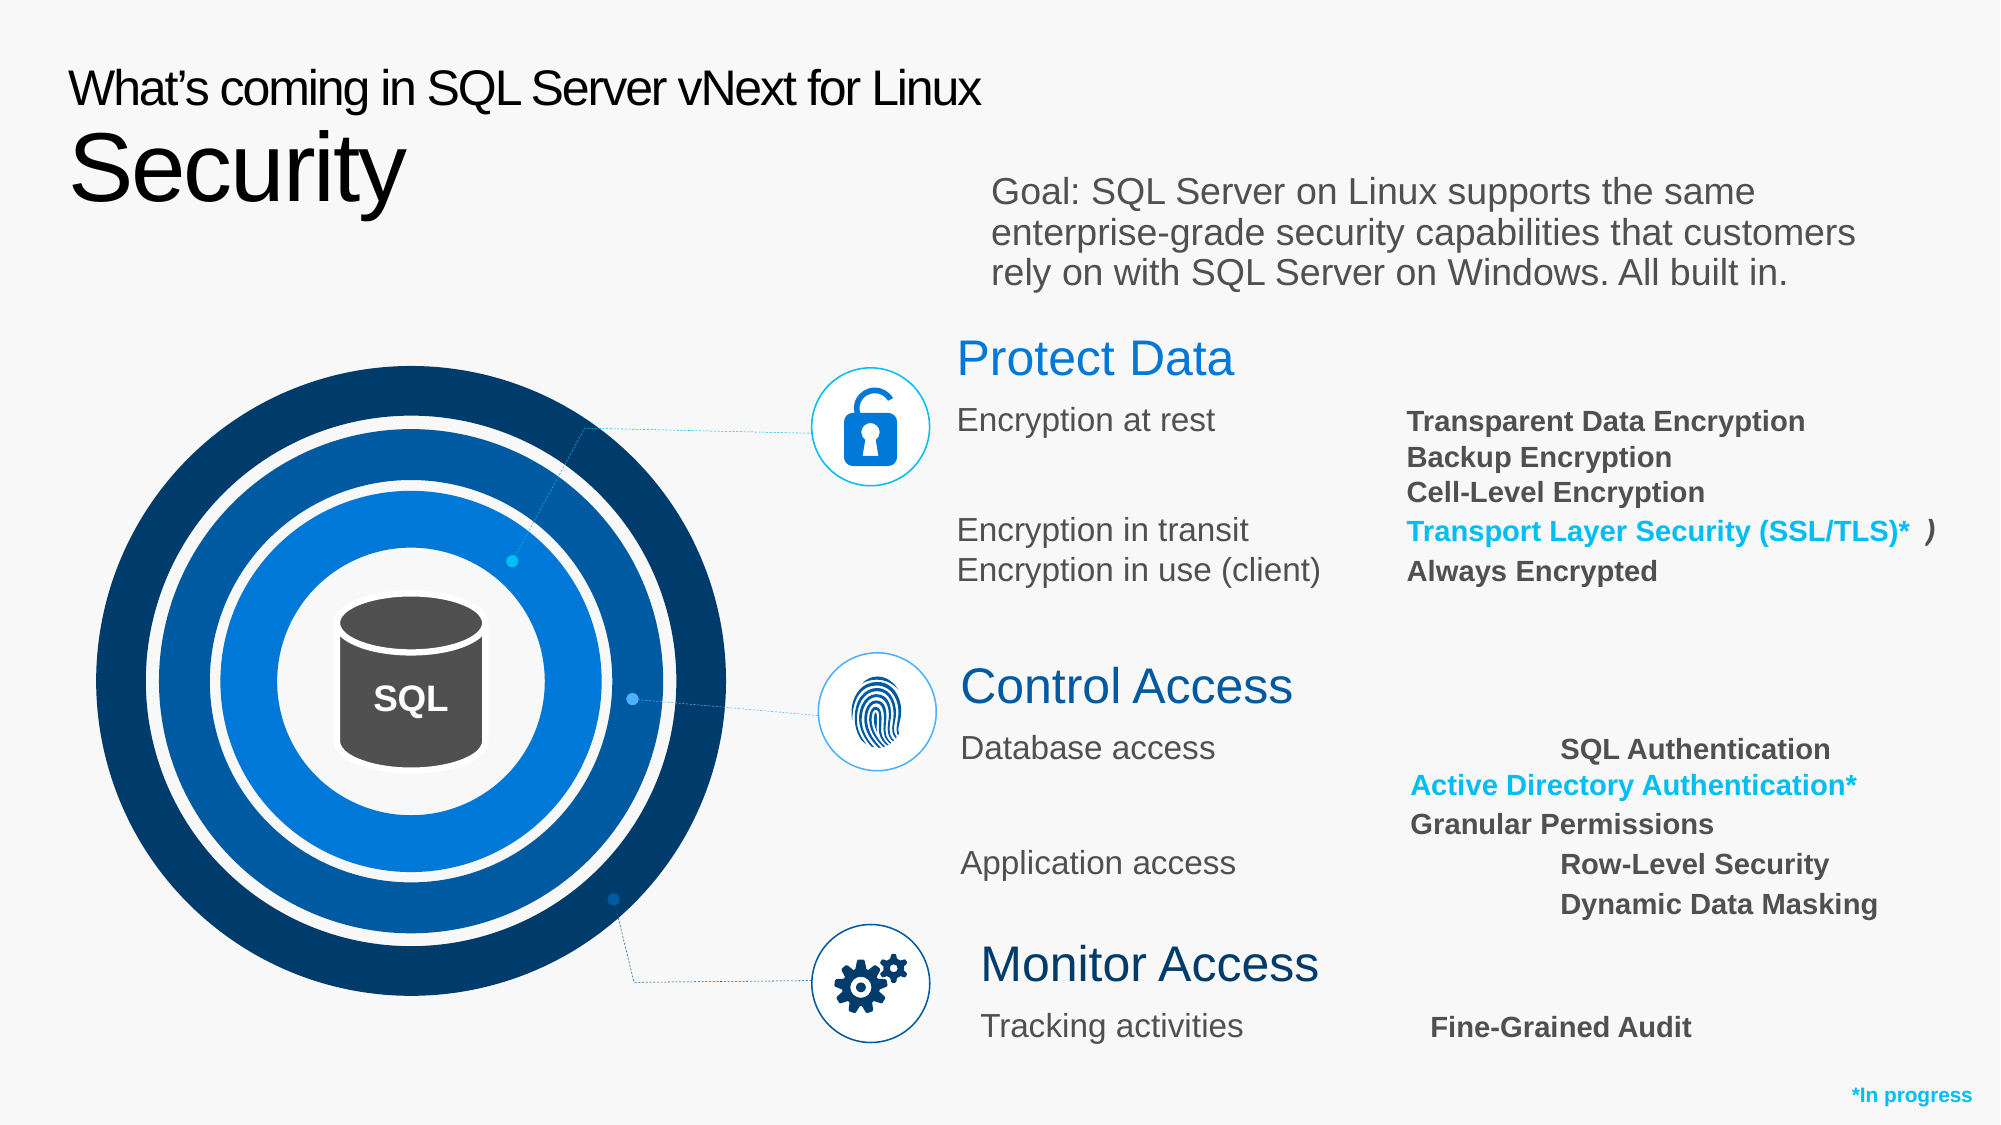

# What’s coming in SQL Server vNext for Linux Security
Goal: SQL Server on Linux supports the same enterprise-grade security capabilities that customers rely on with SQL Server on Windows. All built in.
Protect Data
Encryption at rest	          	Transparent Data Encryption
			Backup Encryption
			Cell-Level Encryption
Encryption in transit         	Transport Layer Security (SSL/TLS)
Encryption in use (client)   	Always Encrypted

Protect Data
Encryption at rest	          	Transparent Data Encryption
			Backup Encryption
			Cell-Level Encryption
Encryption in transit         	Transport Layer Security (SSL/TLS)*
Encryption in use (client)   	Always Encrypted

SQL

Control Access
Database access       	SQL Authentication
			Active Directory Authentication
			Granular Permissions
Application access    	Row-Level Security
                                 	Dynamic Data Masking
Control Access
Database access       		SQL Authentication
			Active Directory Authentication*
			Granular Permissions
Application access    		Row-Level Security
                                 		Dynamic Data Masking

Monitor Access
Tracking activities          	Fine-Grained Audit

*In progress